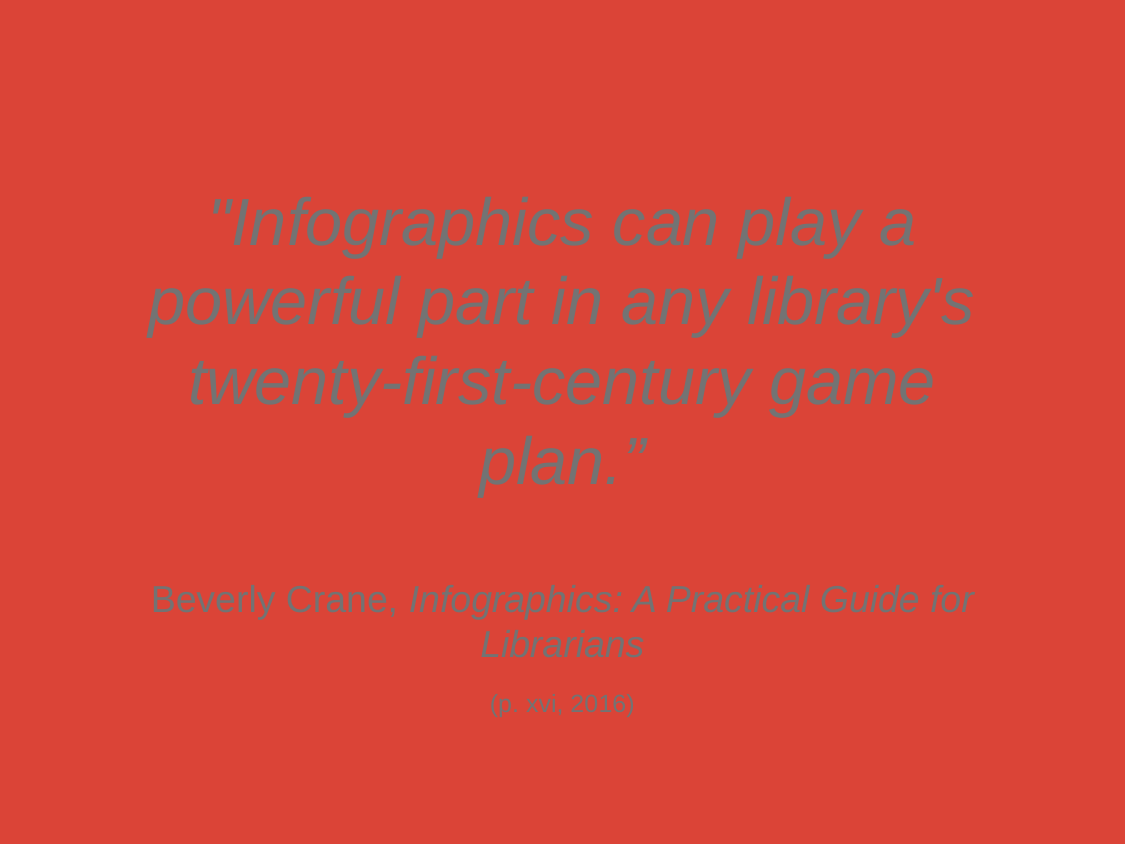

"Infographics can play a powerful part in any library's twenty-first-century game plan.”
Beverly Crane, Infographics: A Practical Guide for Librarians

(p. xvi, 2016)